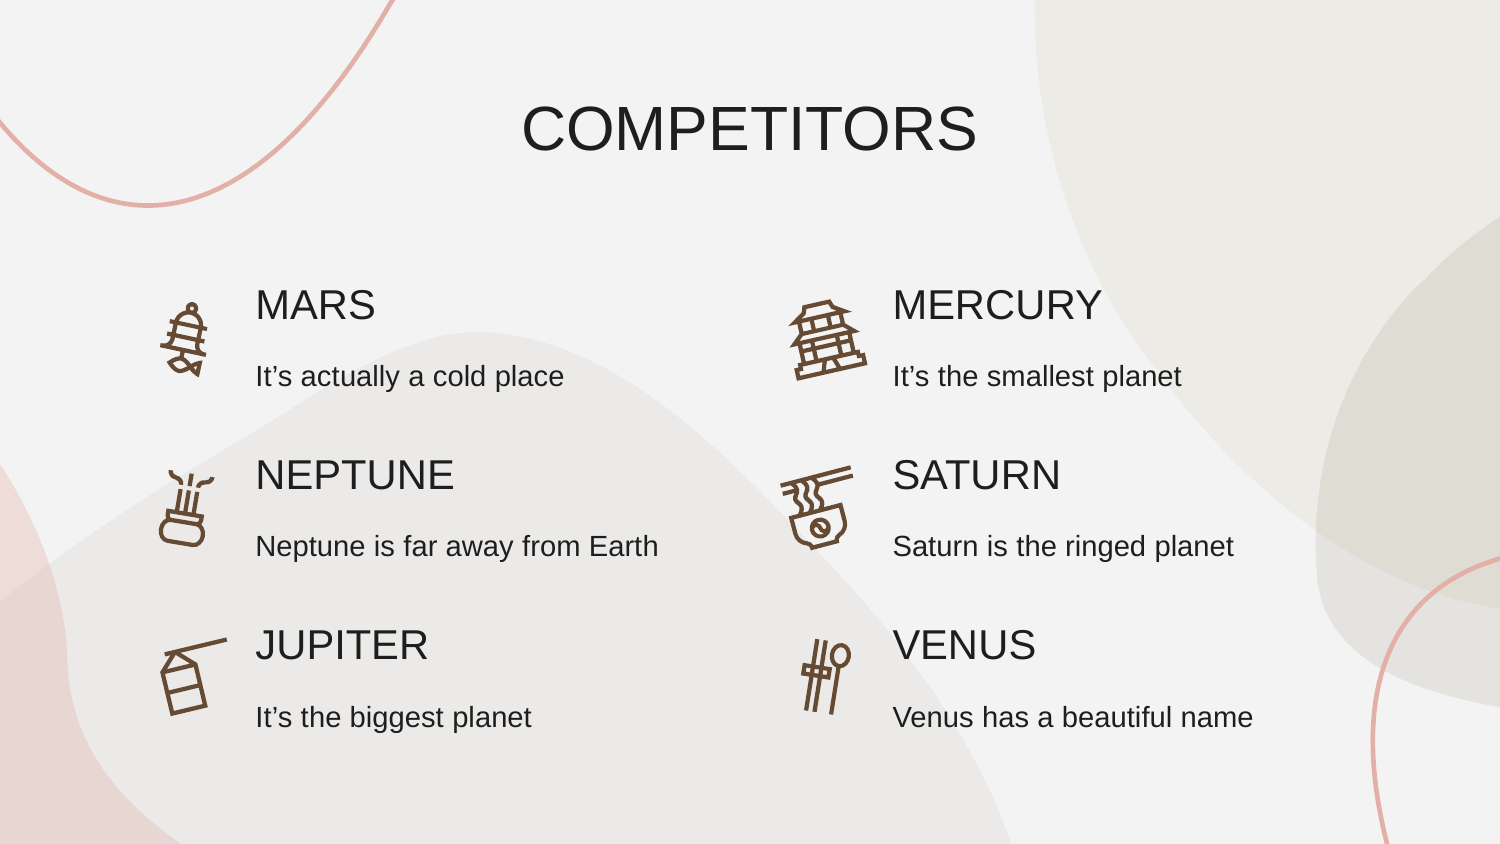

COMPETITORS
# MARS
MERCURY

It’s actually a cold place
It’s the smallest planet
NEPTUNE
SATURN

Neptune is far away from Earth
Saturn is the ringed planet
JUPITER
VENUS

It’s the biggest planet
Venus has a beautiful name